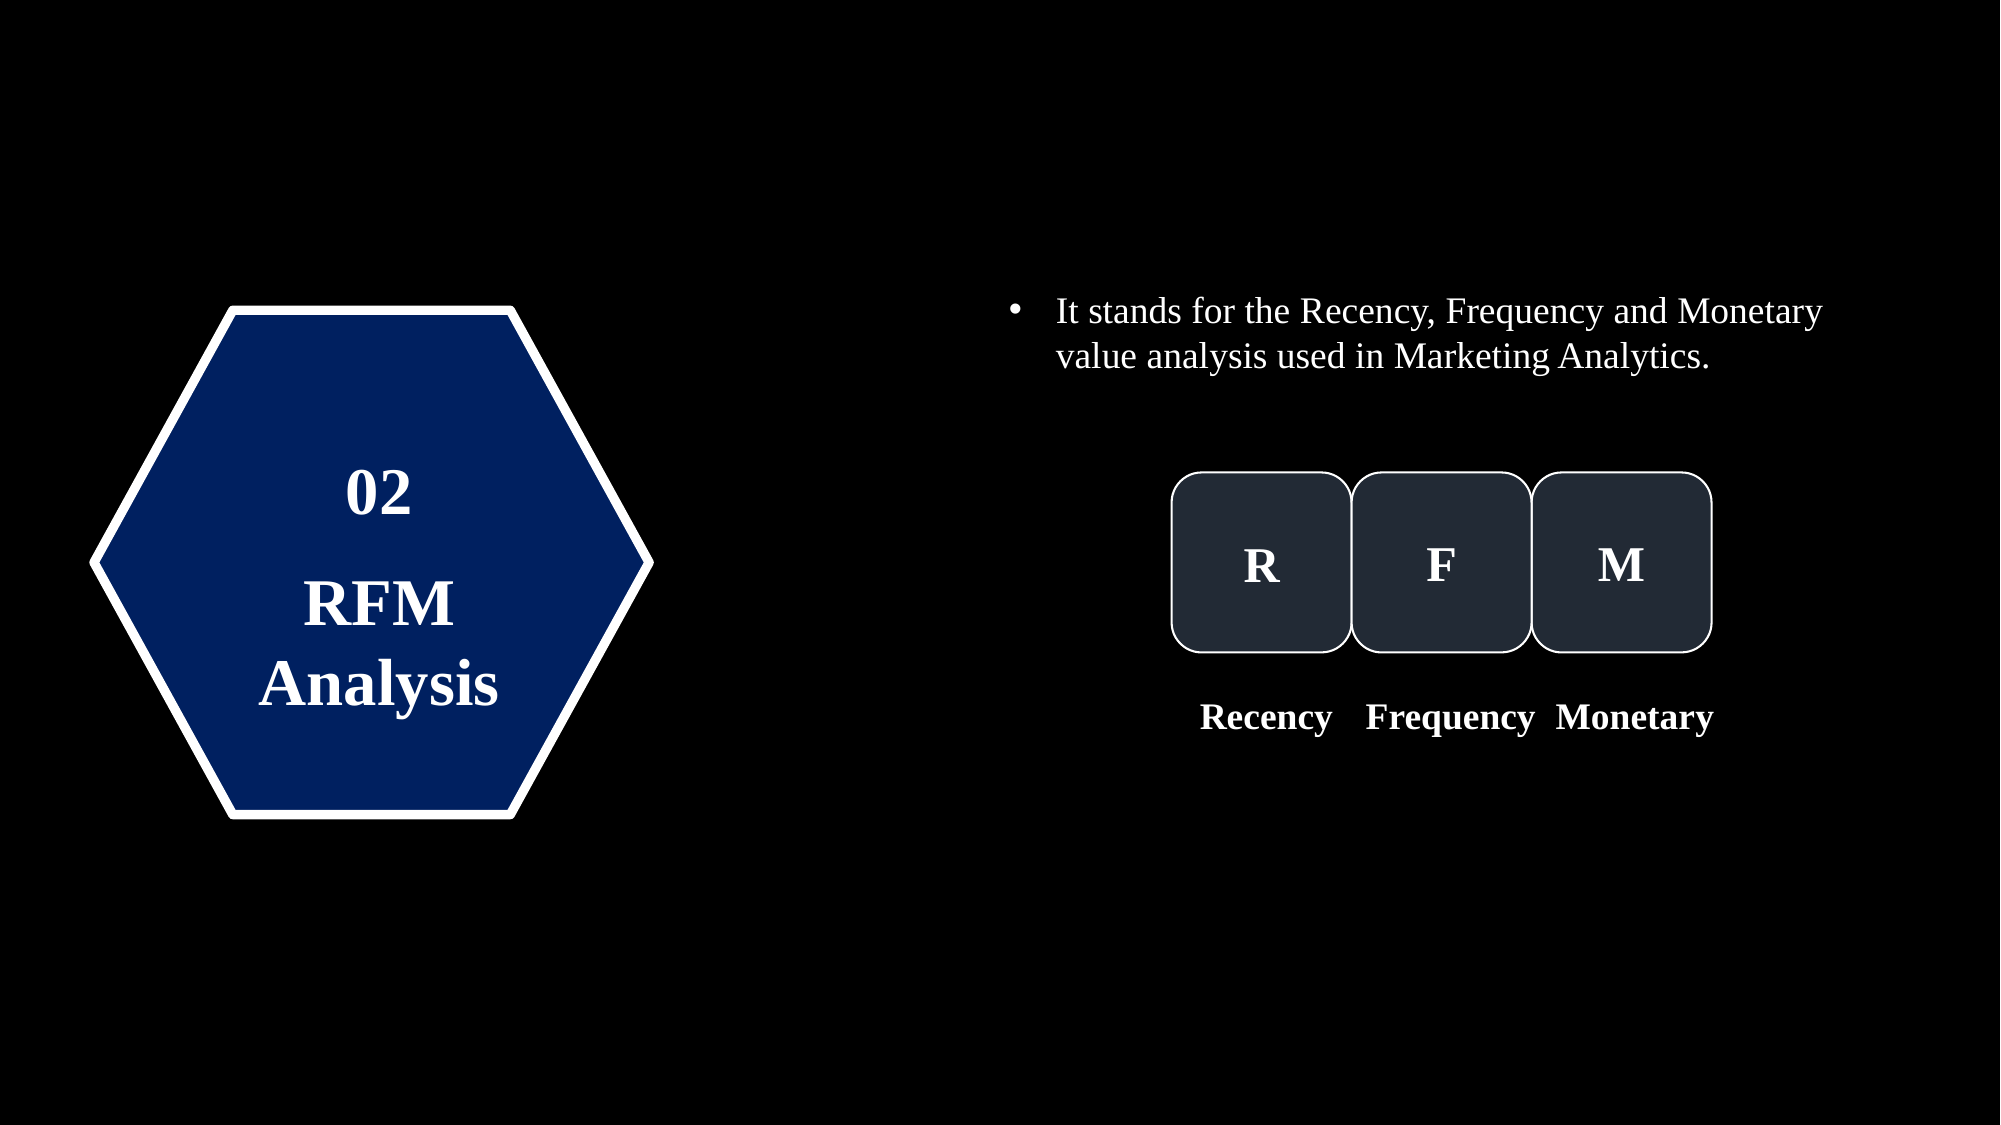

It stands for the Recency, Frequency and Monetary value analysis used in Marketing Analytics.

02
RFM Analysis

F
M
R
Recency
Frequency
Monetary